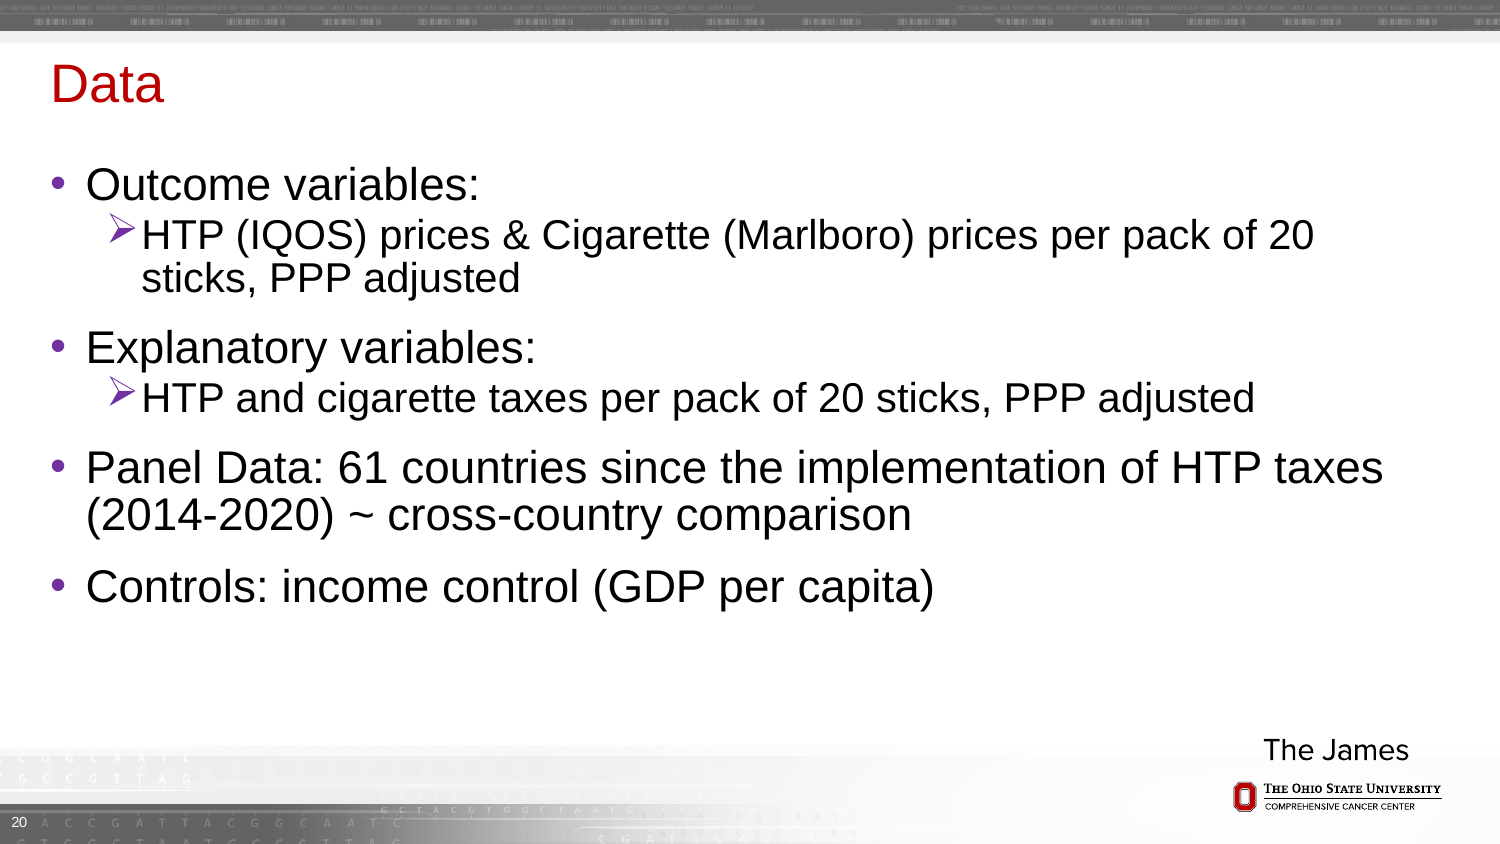

# Data
Outcome variables:
HTP (IQOS) prices & Cigarette (Marlboro) prices per pack of 20 sticks, PPP adjusted
Explanatory variables:
HTP and cigarette taxes per pack of 20 sticks, PPP adjusted
Panel Data: 61 countries since the implementation of HTP taxes (2014-2020) ~ cross-country comparison
Controls: income control (GDP per capita)
20